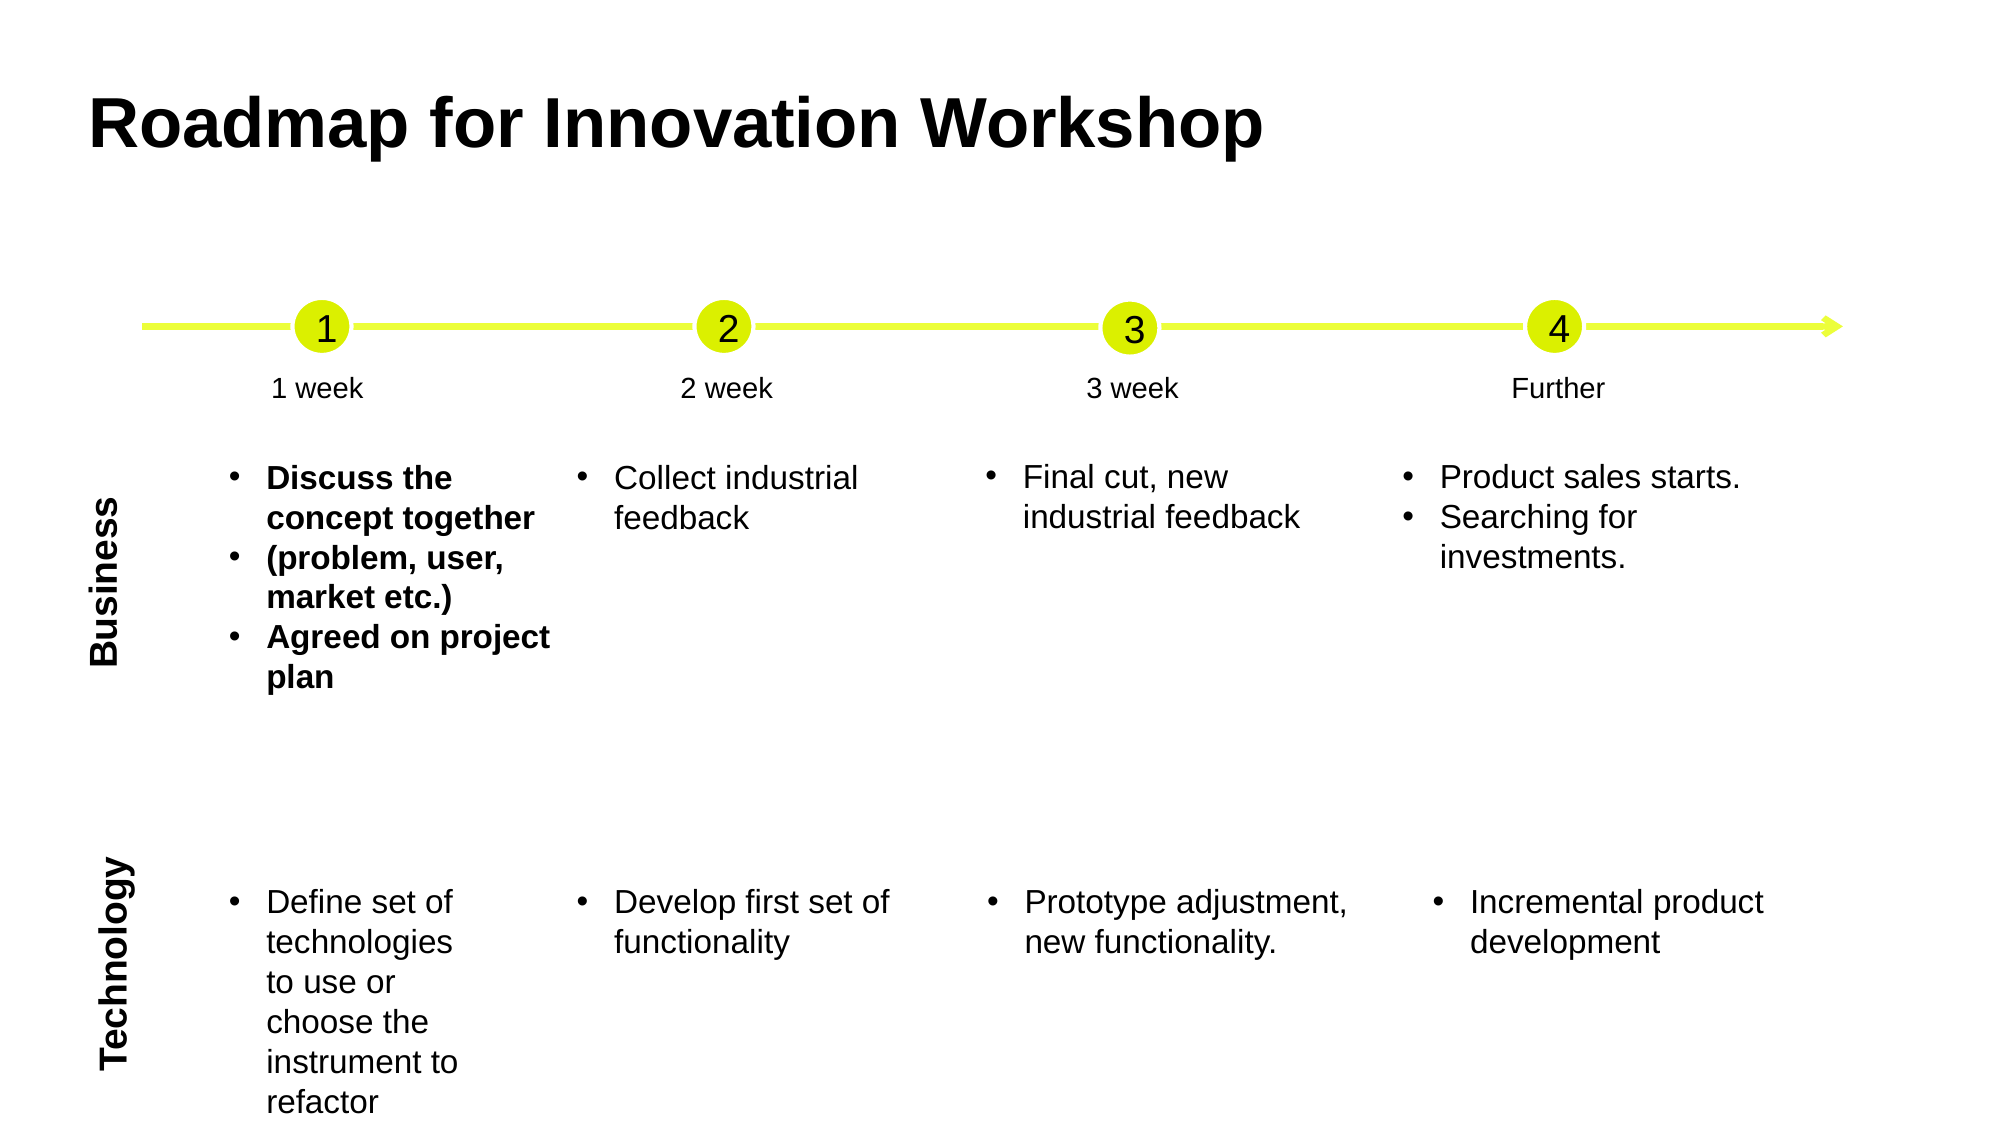

Roadmap for Innovation Workshop
1
2
4
3
1 week
2 week
3 week
Further
Final cut, new industrial feedback
Product sales starts.
Searching for investments.
Discuss the concept together
(problem, user, market etc.)
Agreed on project plan
Collect industrial feedback
Business
Prototype adjustment, new functionality.
Incremental product development
Develop first set of functionality
Define set of technologies to use or choose the instrument to refactor
Technology